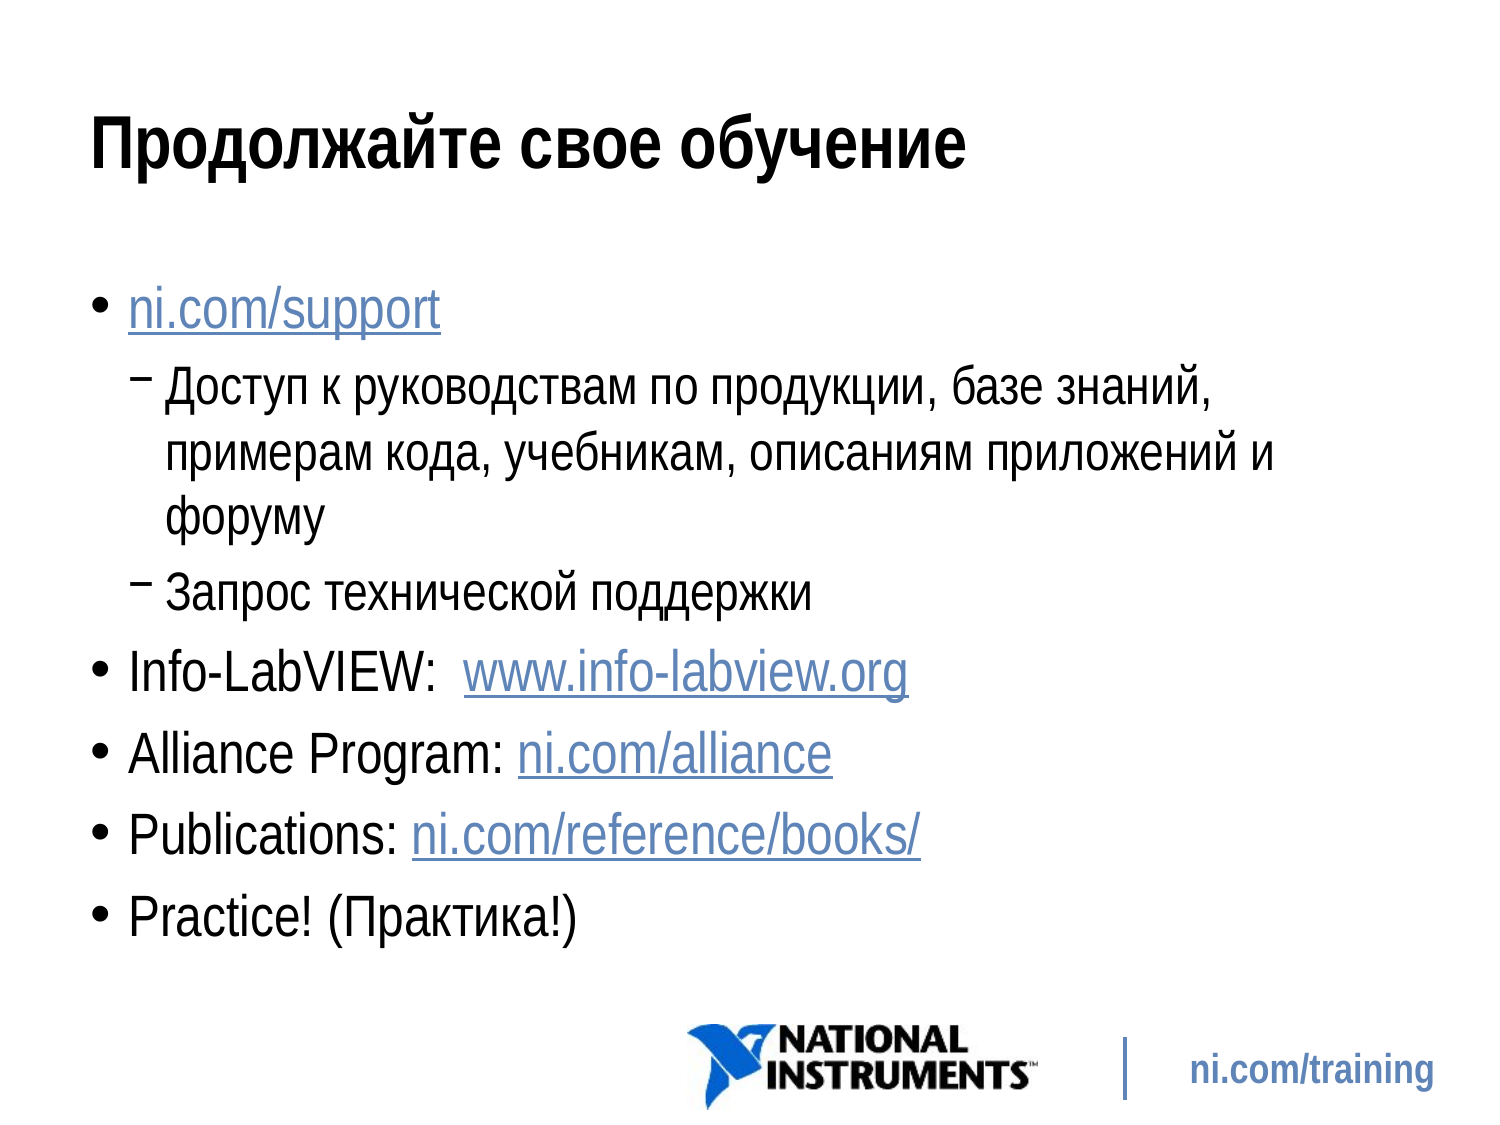

# Продолжайте свое обучение
ni.com/support
Доступ к руководствам по продукции, базе знаний, примерам кода, учебникам, описаниям приложений и форуму
Запрос технической поддержки
Info-LabVIEW:  www.info-labview.org
Alliance Program: ni.com/alliance
Publications: ni.com/reference/books/
Practice! (Практика!)